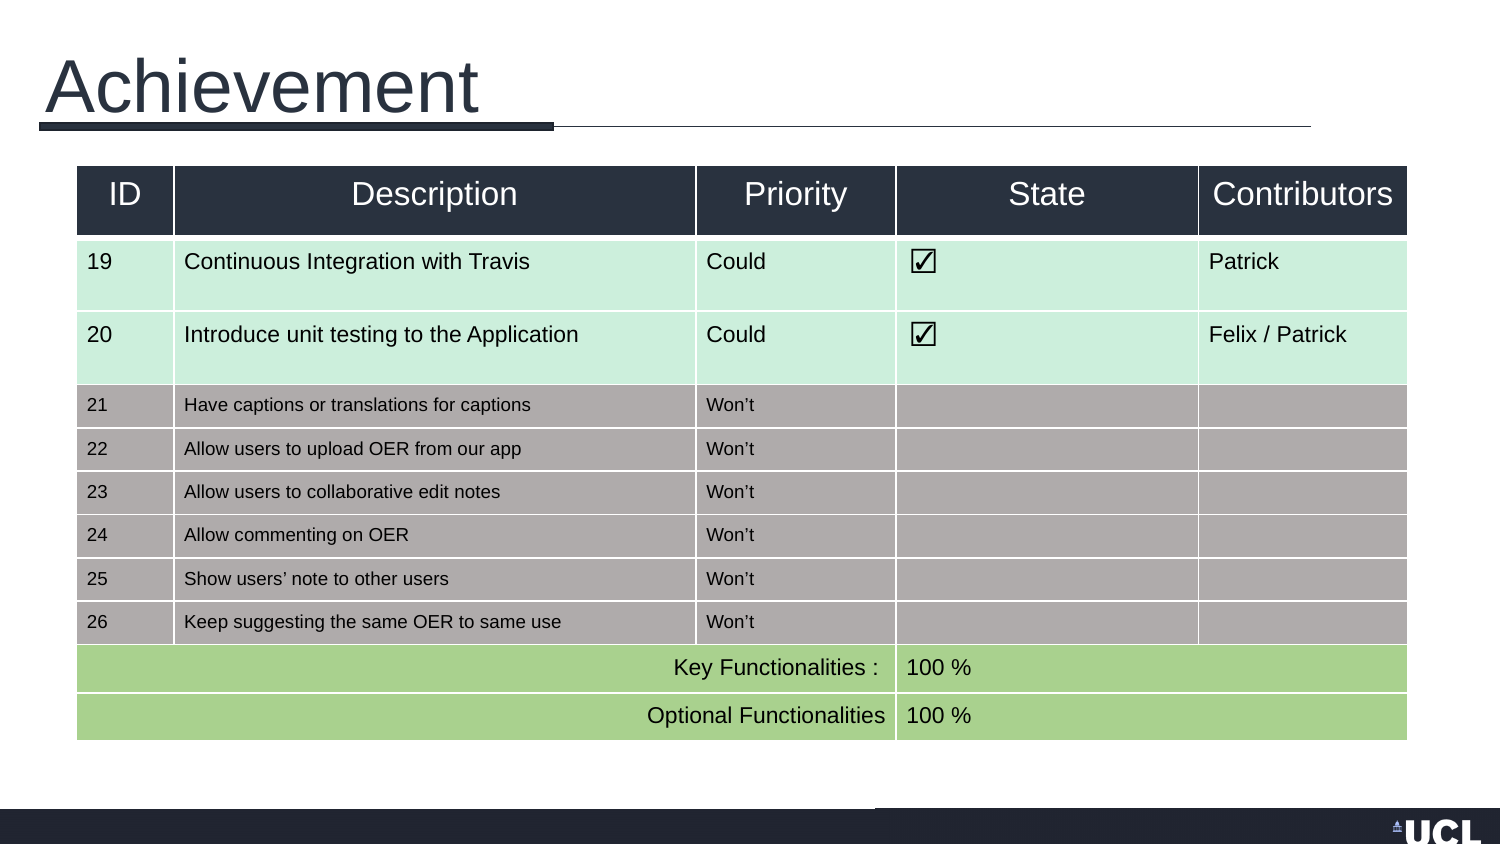

Achievement

| ID | Description | Priority | State | Contributors |
| --- | --- | --- | --- | --- |
| 19 | Continuous Integration with Travis | Could | ☑️ | Patrick |
| 20 | Introduce unit testing to the Application | Could | ☑️ | Felix / Patrick |
| 21 | Have captions or translations for captions | Won’t |  |  |
| 22 | Allow users to upload OER from our app | Won’t |  |  |
| 23 | Allow users to collaborative edit notes | Won’t |  |  |
| 24 | Allow commenting on OER | Won’t |  |  |
| 25 | Show users’ note to other users | Won’t |  |  |
| 26 | Keep suggesting the same OER to same use | Won’t |  |  |
| Key Functionalities : |  |  | 100 % |  |
| Optional Functionalities |  |  | 100 % |  |